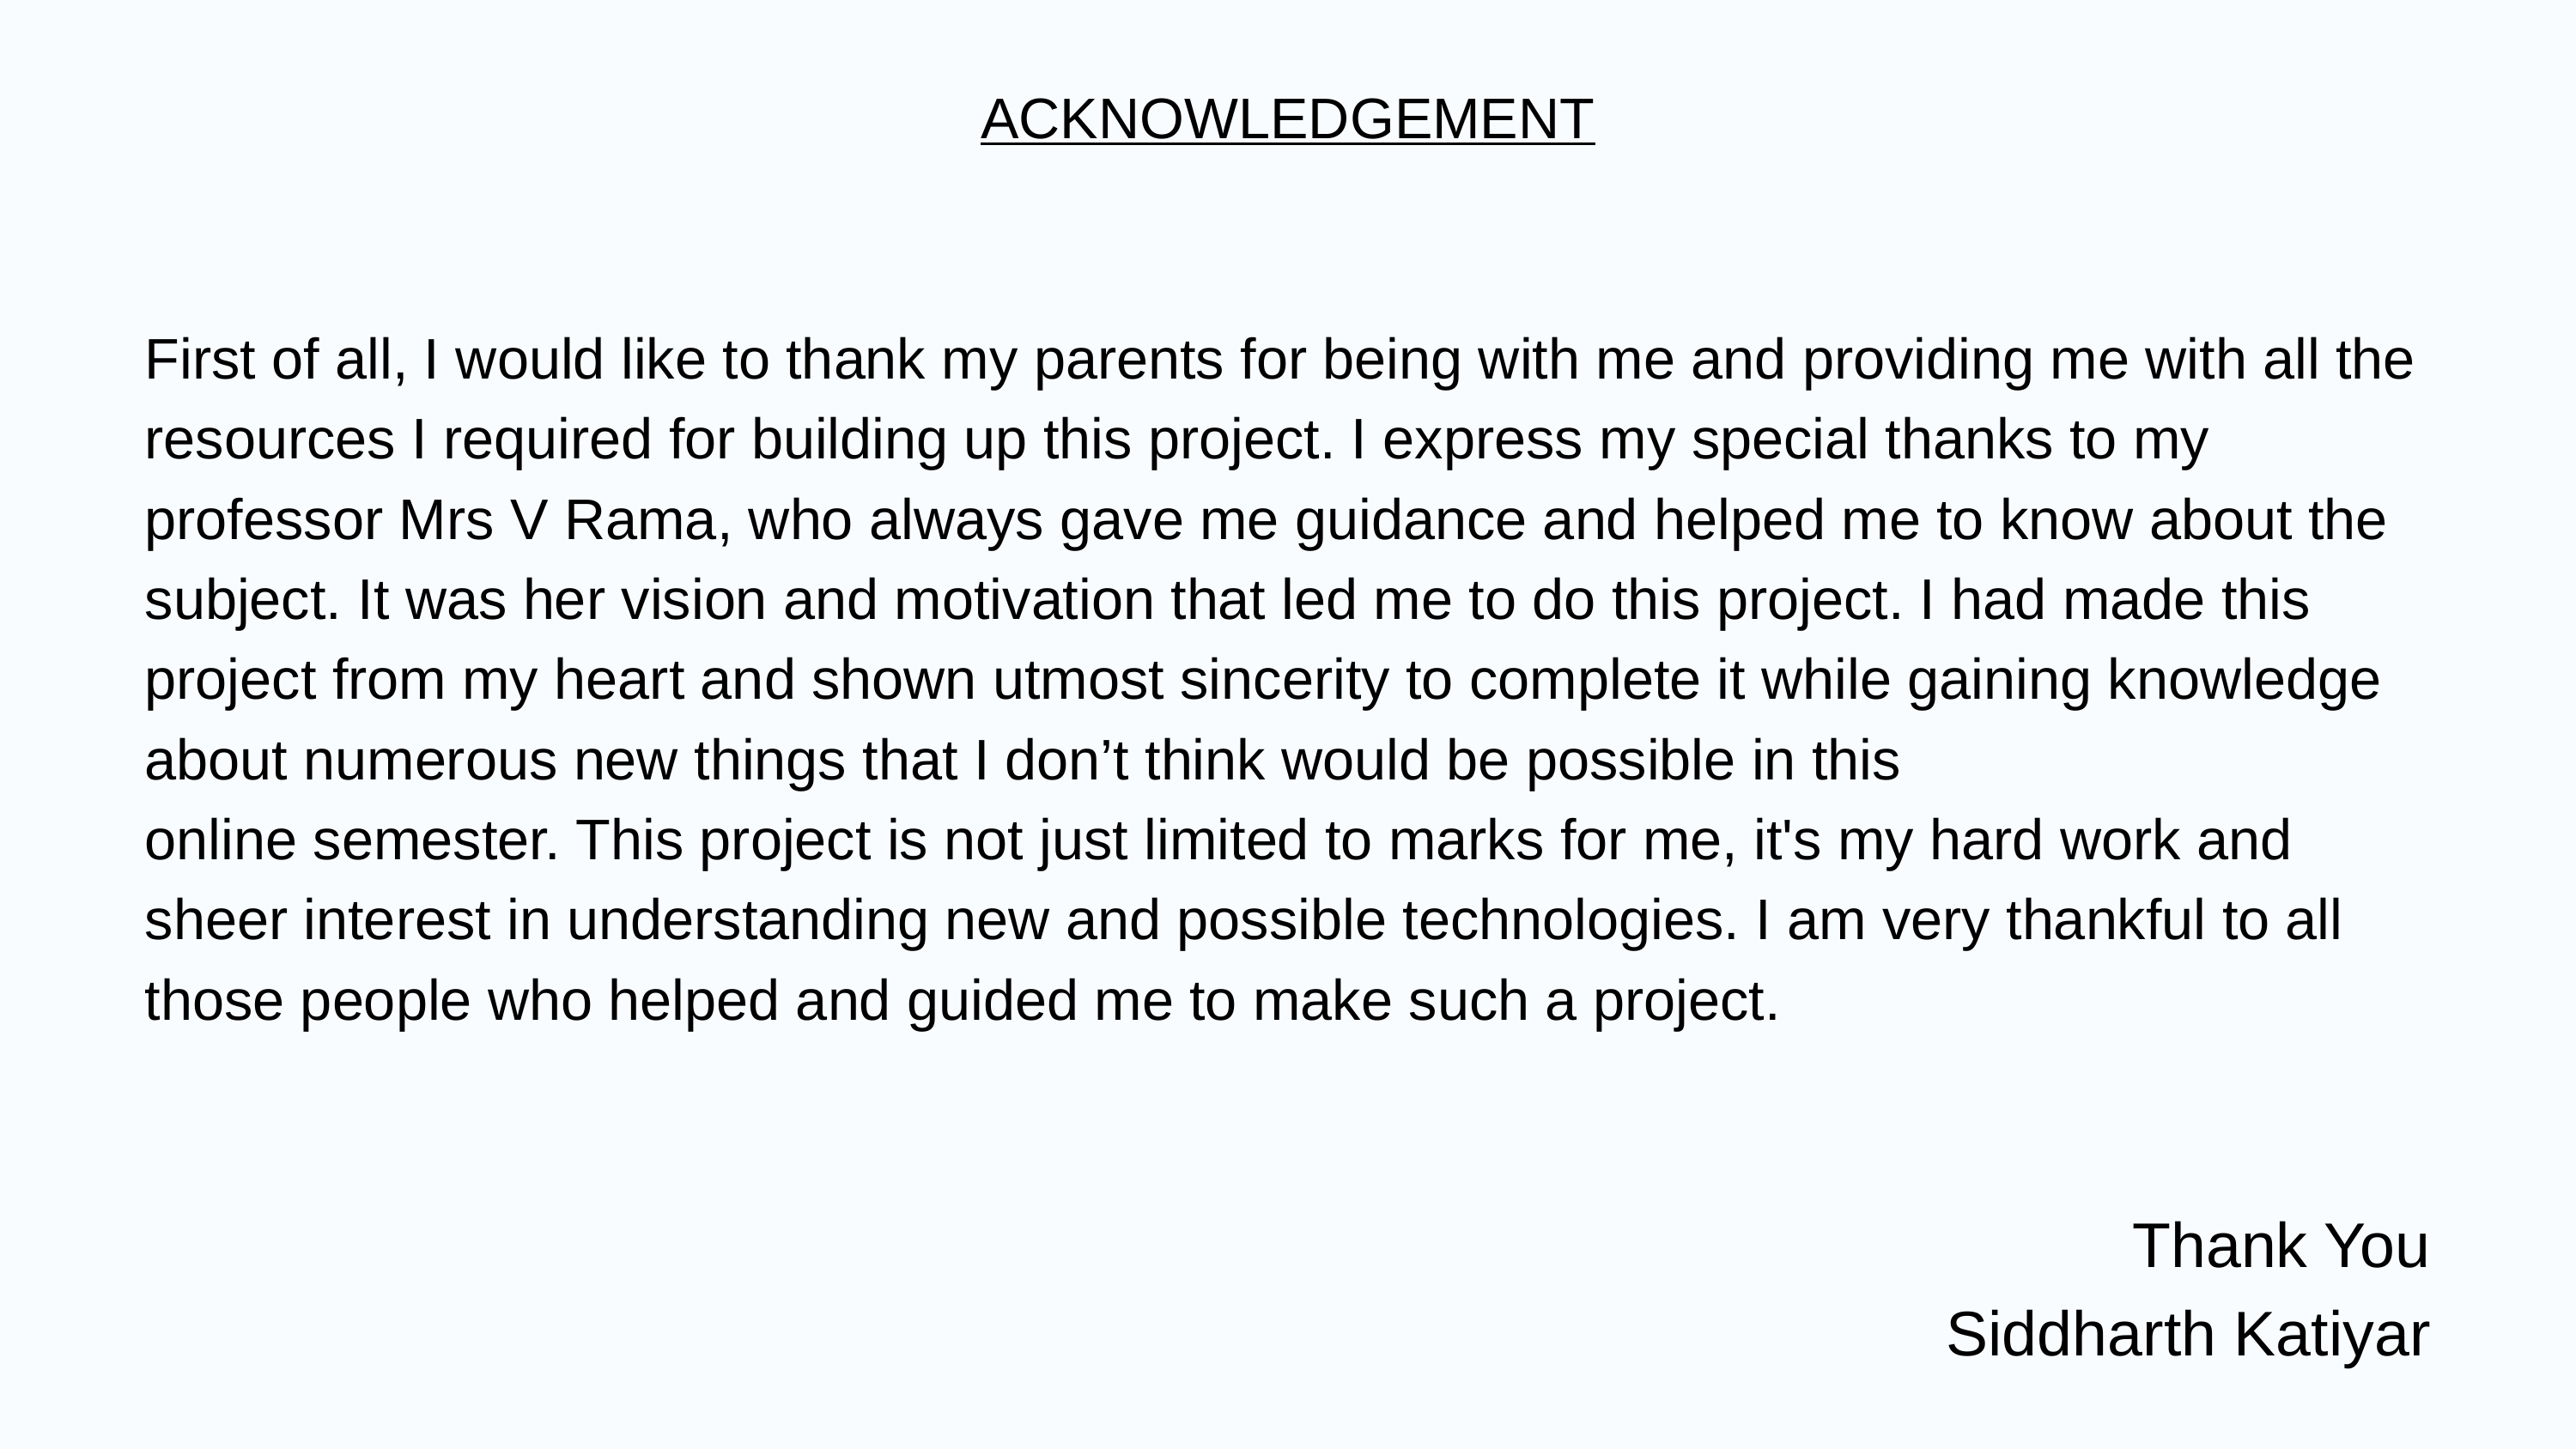

ACKNOWLEDGEMENT

First of all, I would like to thank my parents for being with me and providing me with all the resources I required for building up this project. I express my special thanks to my professor Mrs V Rama, who always gave me guidance and helped me to know about the subject. It was her vision and motivation that led me to do this project. I had made this project from my heart and shown utmost sincerity to complete it while gaining knowledge about numerous new things that I don’t think would be possible in this
online semester. This project is not just limited to marks for me, it's my hard work and sheer interest in understanding new and possible technologies. I am very thankful to all those people who helped and guided me to make such a project.

Thank You
Siddharth Katiyar